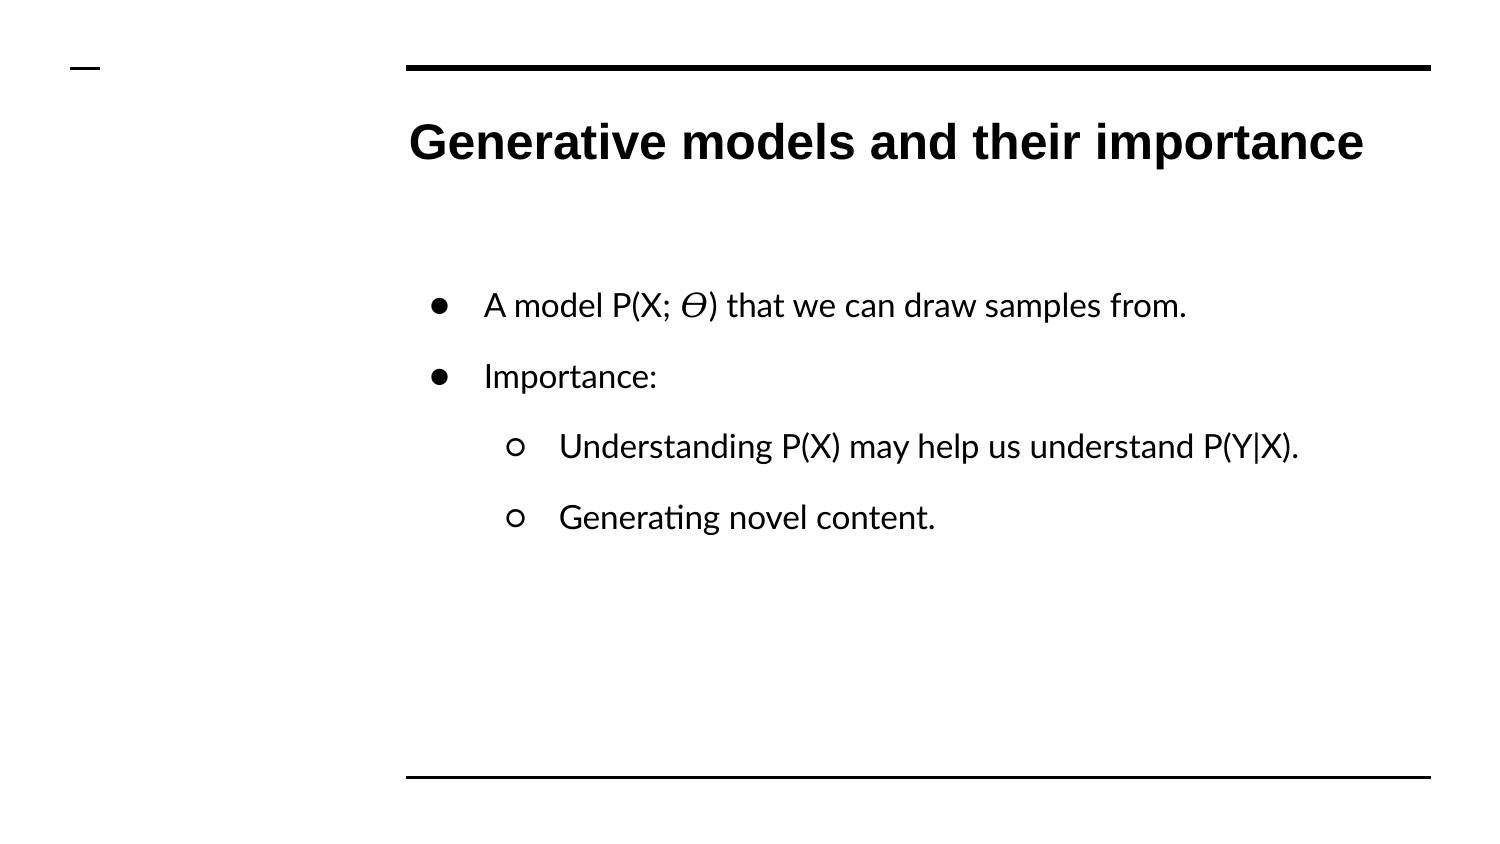

# Generative models and their importance
A model P(X; 𝛳) that we can draw samples from.
Importance:
Understanding P(X) may help us understand P(Y|X).
Generating novel content.